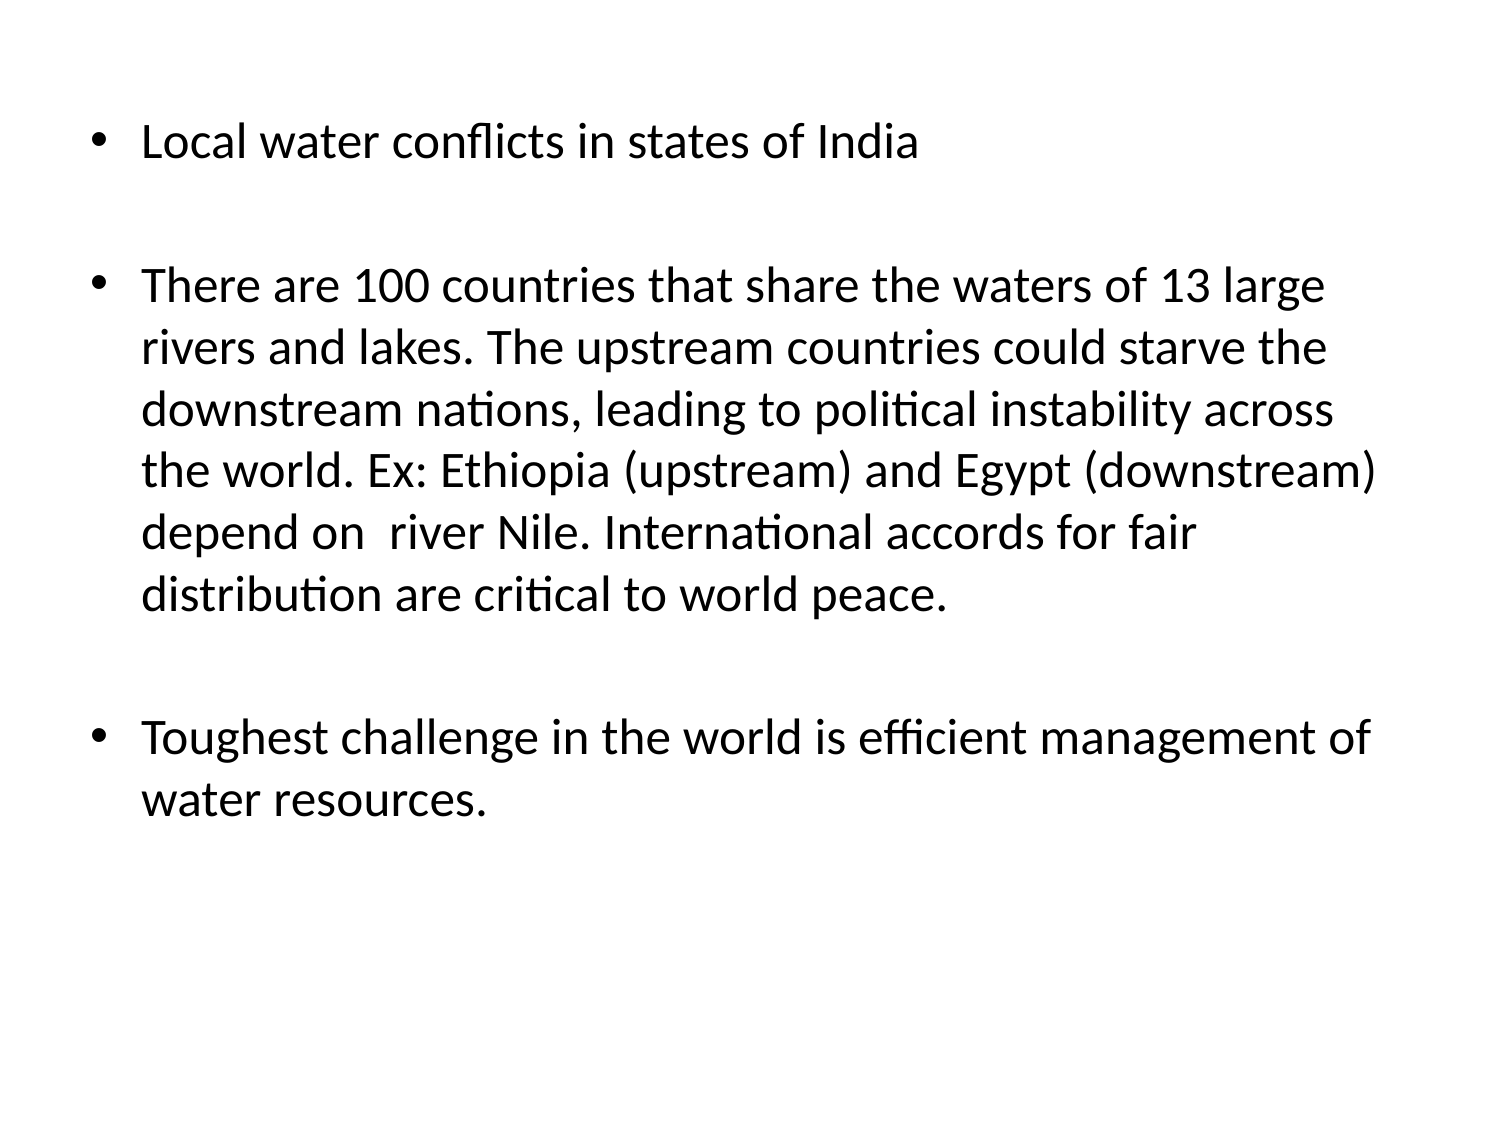

Local water conflicts in states of India

There are 100 countries that share the waters of 13 large rivers and lakes. The upstream countries could starve the downstream nations, leading to political instability across the world. Ex: Ethiopia (upstream) and Egypt (downstream) depend on  river Nile. International accords for fair distribution are critical to world peace.

Toughest challenge in the world is efficient management of water resources.